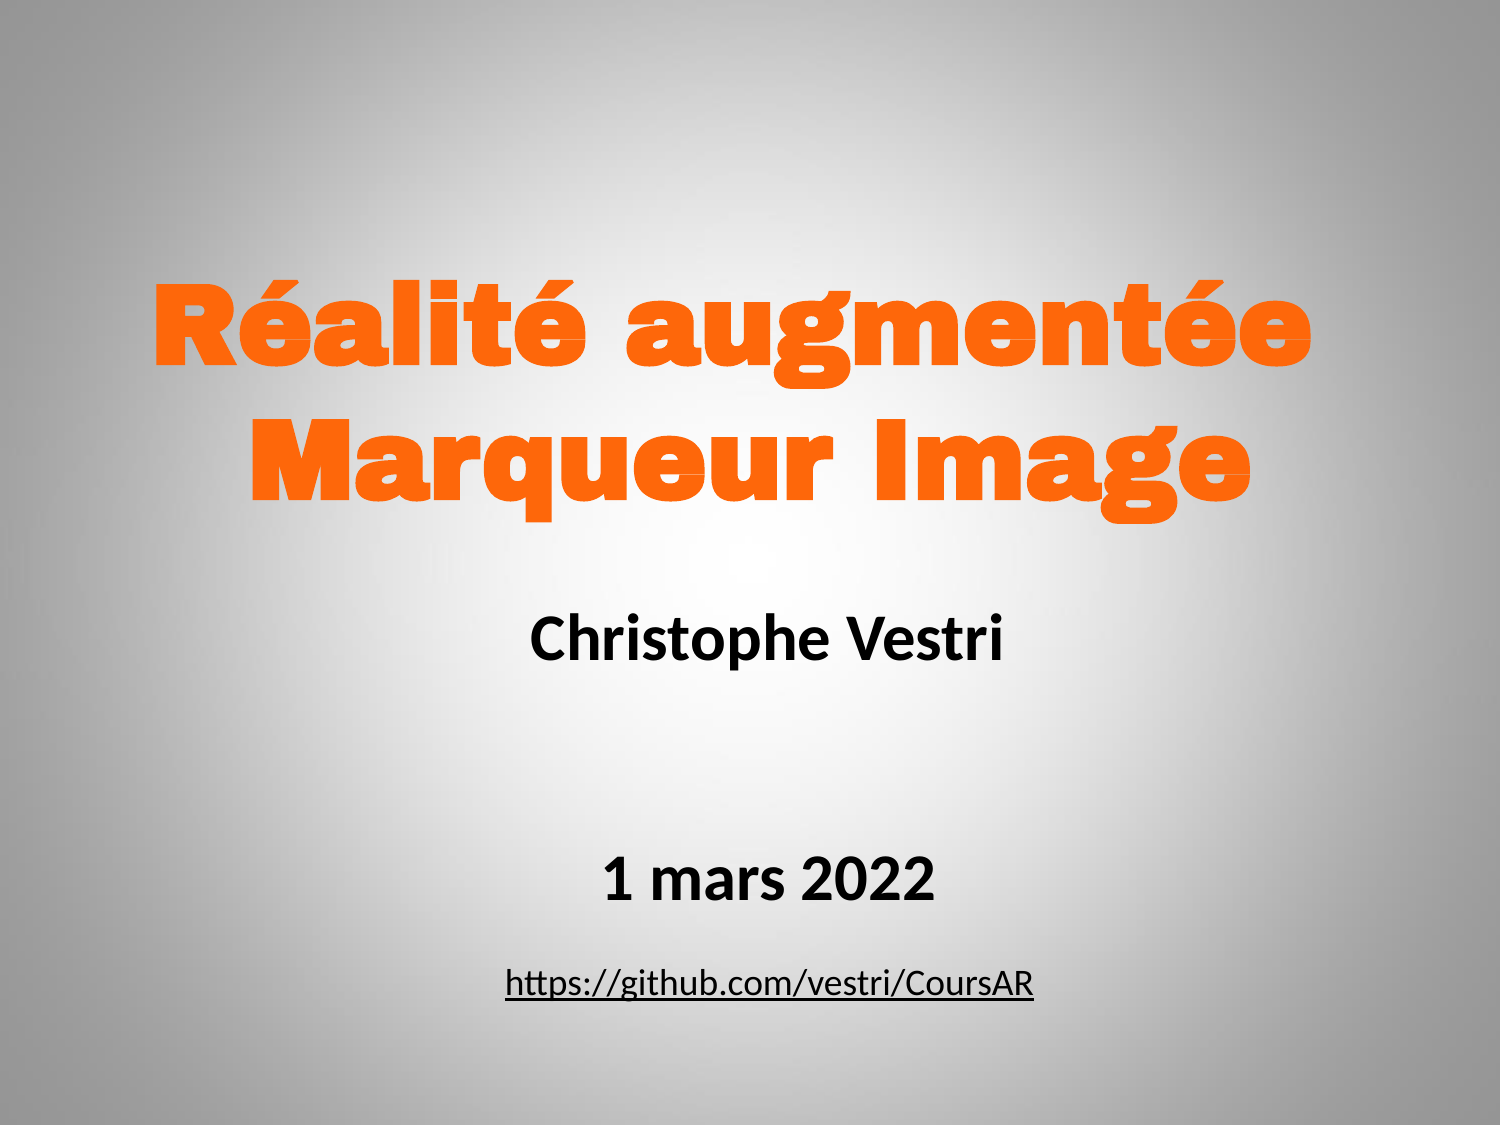

Réalité augmentée
Marqueur Image
Christophe Vestri

1 mars 2022
https://github.com/vestri/CoursAR